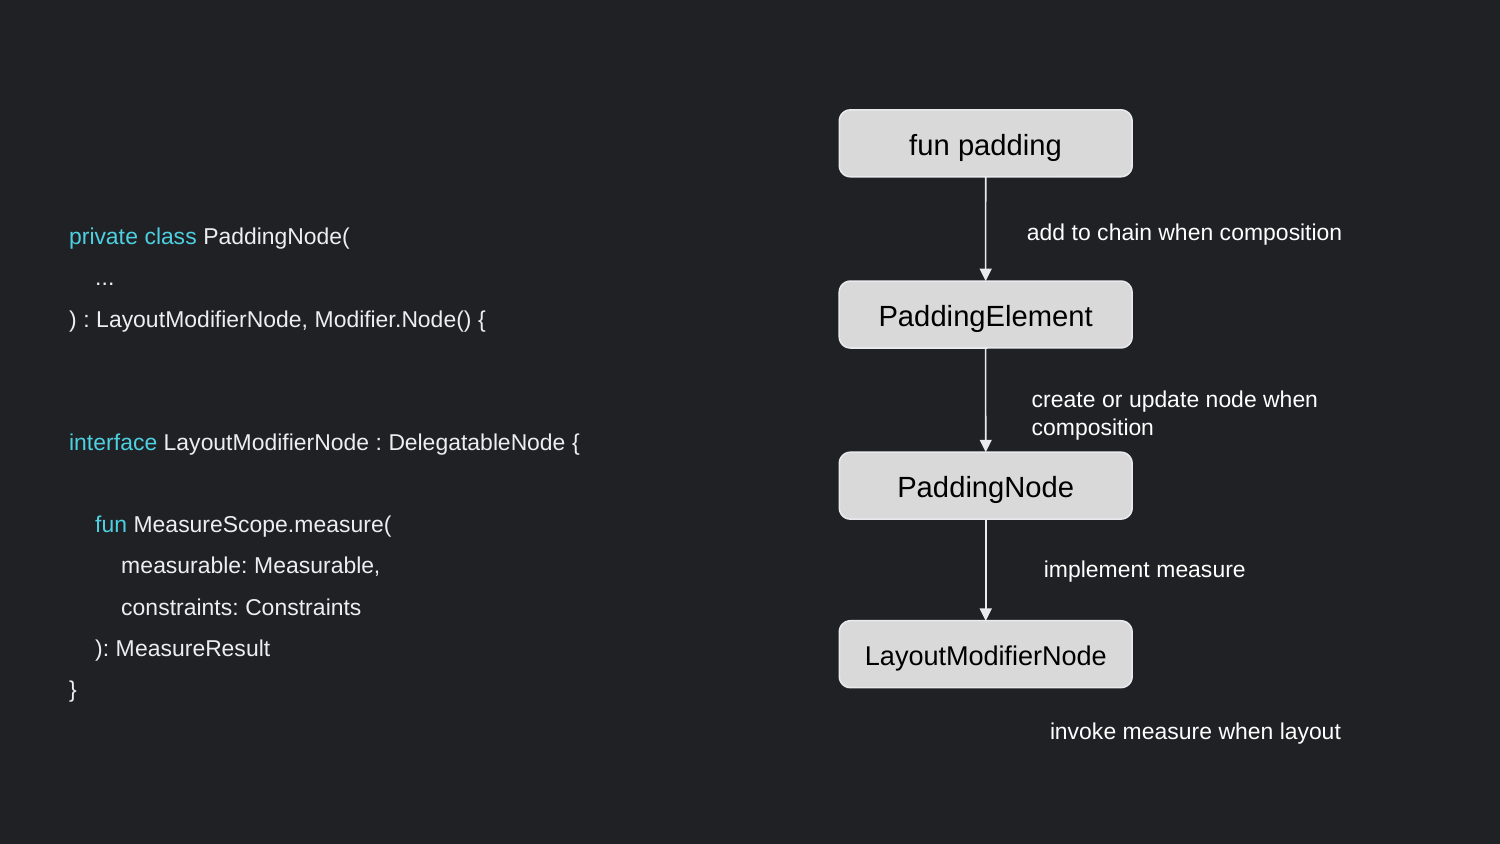

fun padding
private class PaddingNode(
    ...
) : LayoutModifierNode, Modifier.Node() {

interface LayoutModifierNode : DelegatableNode {

    fun MeasureScope.measure(
        measurable: Measurable,
        constraints: Constraints
    ): MeasureResult
}

add to chain when composition
PaddingElement
create or update node when composition
PaddingNode
implement measure
LayoutModifierNode
invoke measure when layout